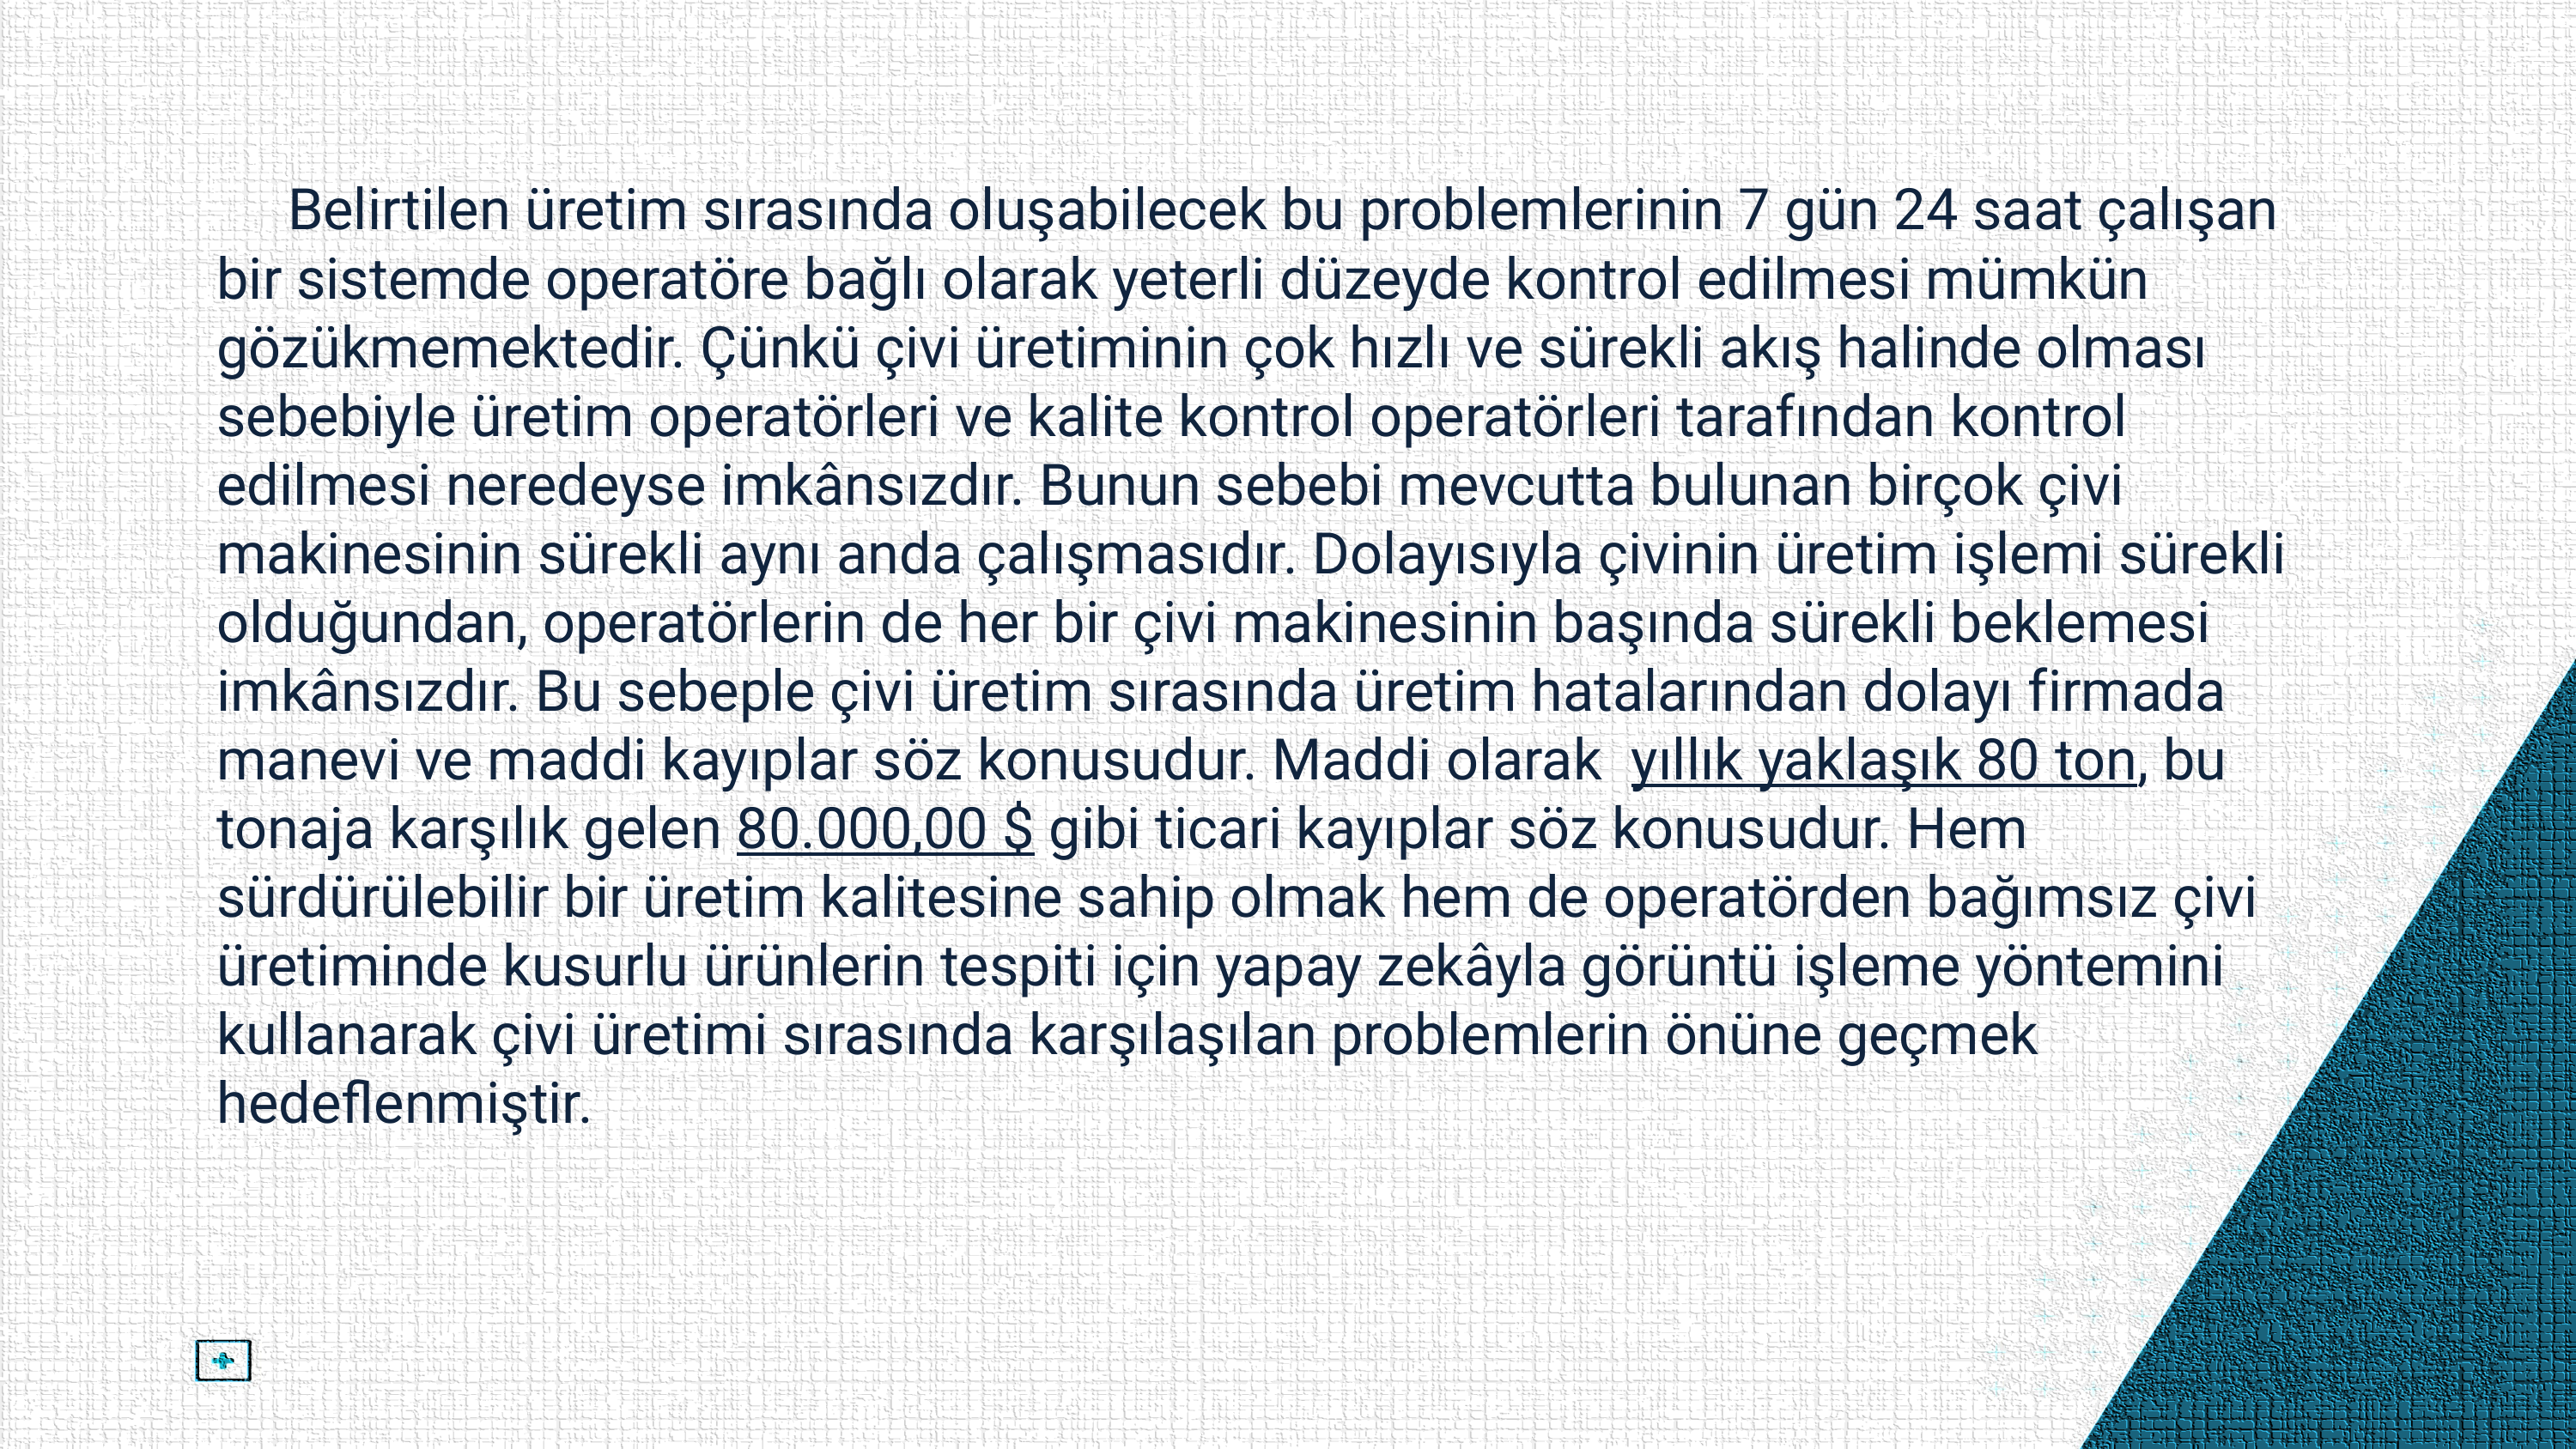

Belirtilen üretim sırasında oluşabilecek bu problemlerinin 7 gün 24 saat çalışan bir sistemde operatöre bağlı olarak yeterli düzeyde kontrol edilmesi mümkün gözükmemektedir. Çünkü çivi üretiminin çok hızlı ve sürekli akış halinde olması sebebiyle üretim operatörleri ve kalite kontrol operatörleri tarafından kontrol edilmesi neredeyse imkânsızdır. Bunun sebebi mevcutta bulunan birçok çivi makinesinin sürekli aynı anda çalışmasıdır. Dolayısıyla çivinin üretim işlemi sürekli olduğundan, operatörlerin de her bir çivi makinesinin başında sürekli beklemesi imkânsızdır. Bu sebeple çivi üretim sırasında üretim hatalarından dolayı firmada manevi ve maddi kayıplar söz konusudur. Maddi olarak  yıllık yaklaşık 80 ton, bu tonaja karşılık gelen 80.000,00 $ gibi ticari kayıplar söz konusudur. Hem sürdürülebilir bir üretim kalitesine sahip olmak hem de operatörden bağımsız çivi üretiminde kusurlu ürünlerin tespiti için yapay zekâyla görüntü işleme yöntemini kullanarak çivi üretimi sırasında karşılaşılan problemlerin önüne geçmek hedeflenmiştir.